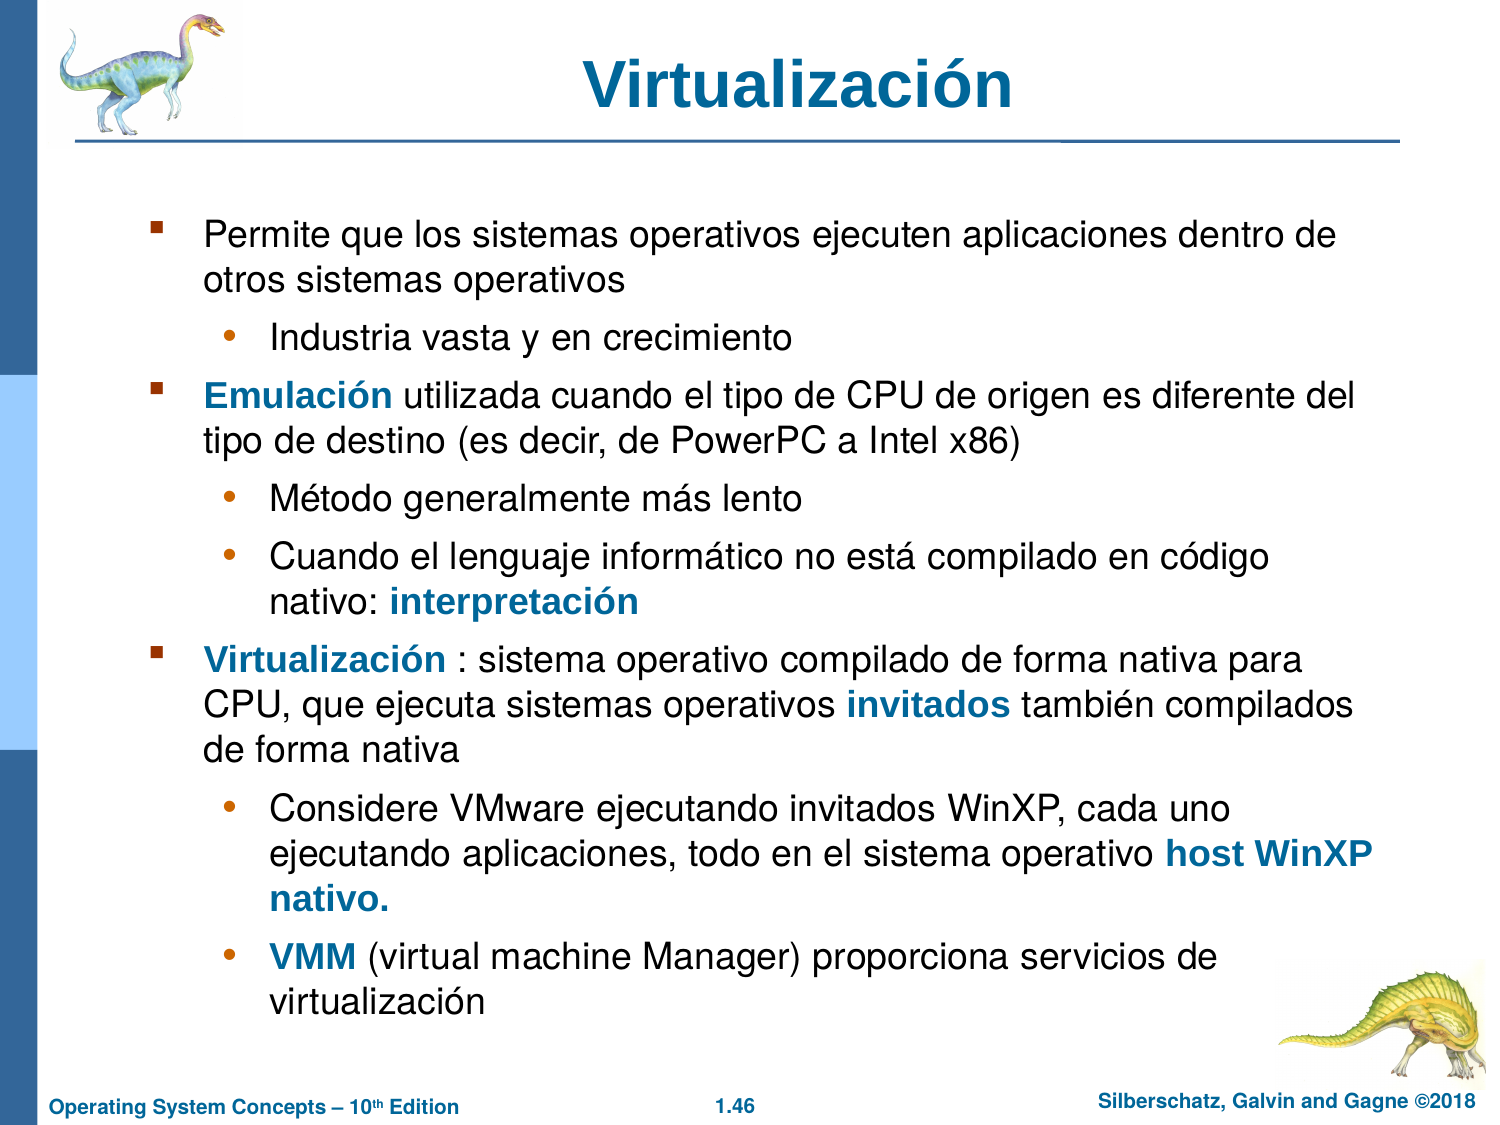

Virtualización
Permite que los sistemas operativos ejecuten aplicaciones dentro de otros sistemas operativos
Industria vasta y en crecimiento
Emulación utilizada cuando el tipo de CPU de origen es diferente del tipo de destino (es decir, de PowerPC a Intel x86)
Método generalmente más lento
Cuando el lenguaje informático no está compilado en código nativo: interpretación
Virtualización : sistema operativo compilado de forma nativa para CPU, que ejecuta sistemas operativos invitados también compilados de forma nativa
Considere VMware ejecutando invitados WinXP, cada uno ejecutando aplicaciones, todo en el sistema operativo host WinXP nativo.
VMM (virtual machine Manager) proporciona servicios de virtualización